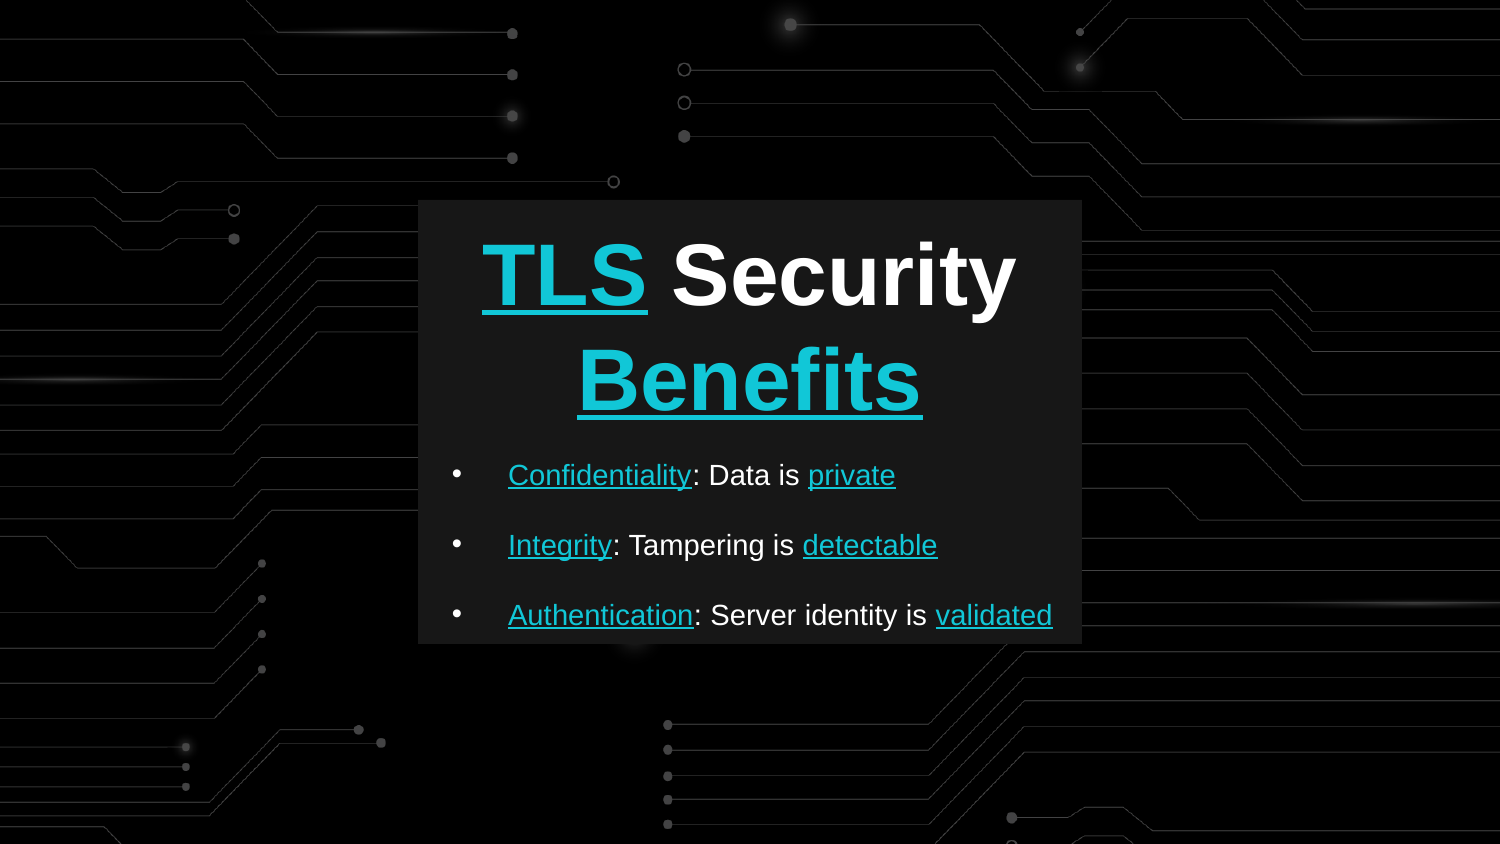

# TLS Security Benefits
Confidentiality: Data is private

Integrity: Tampering is detectable

Authentication: Server identity is validated